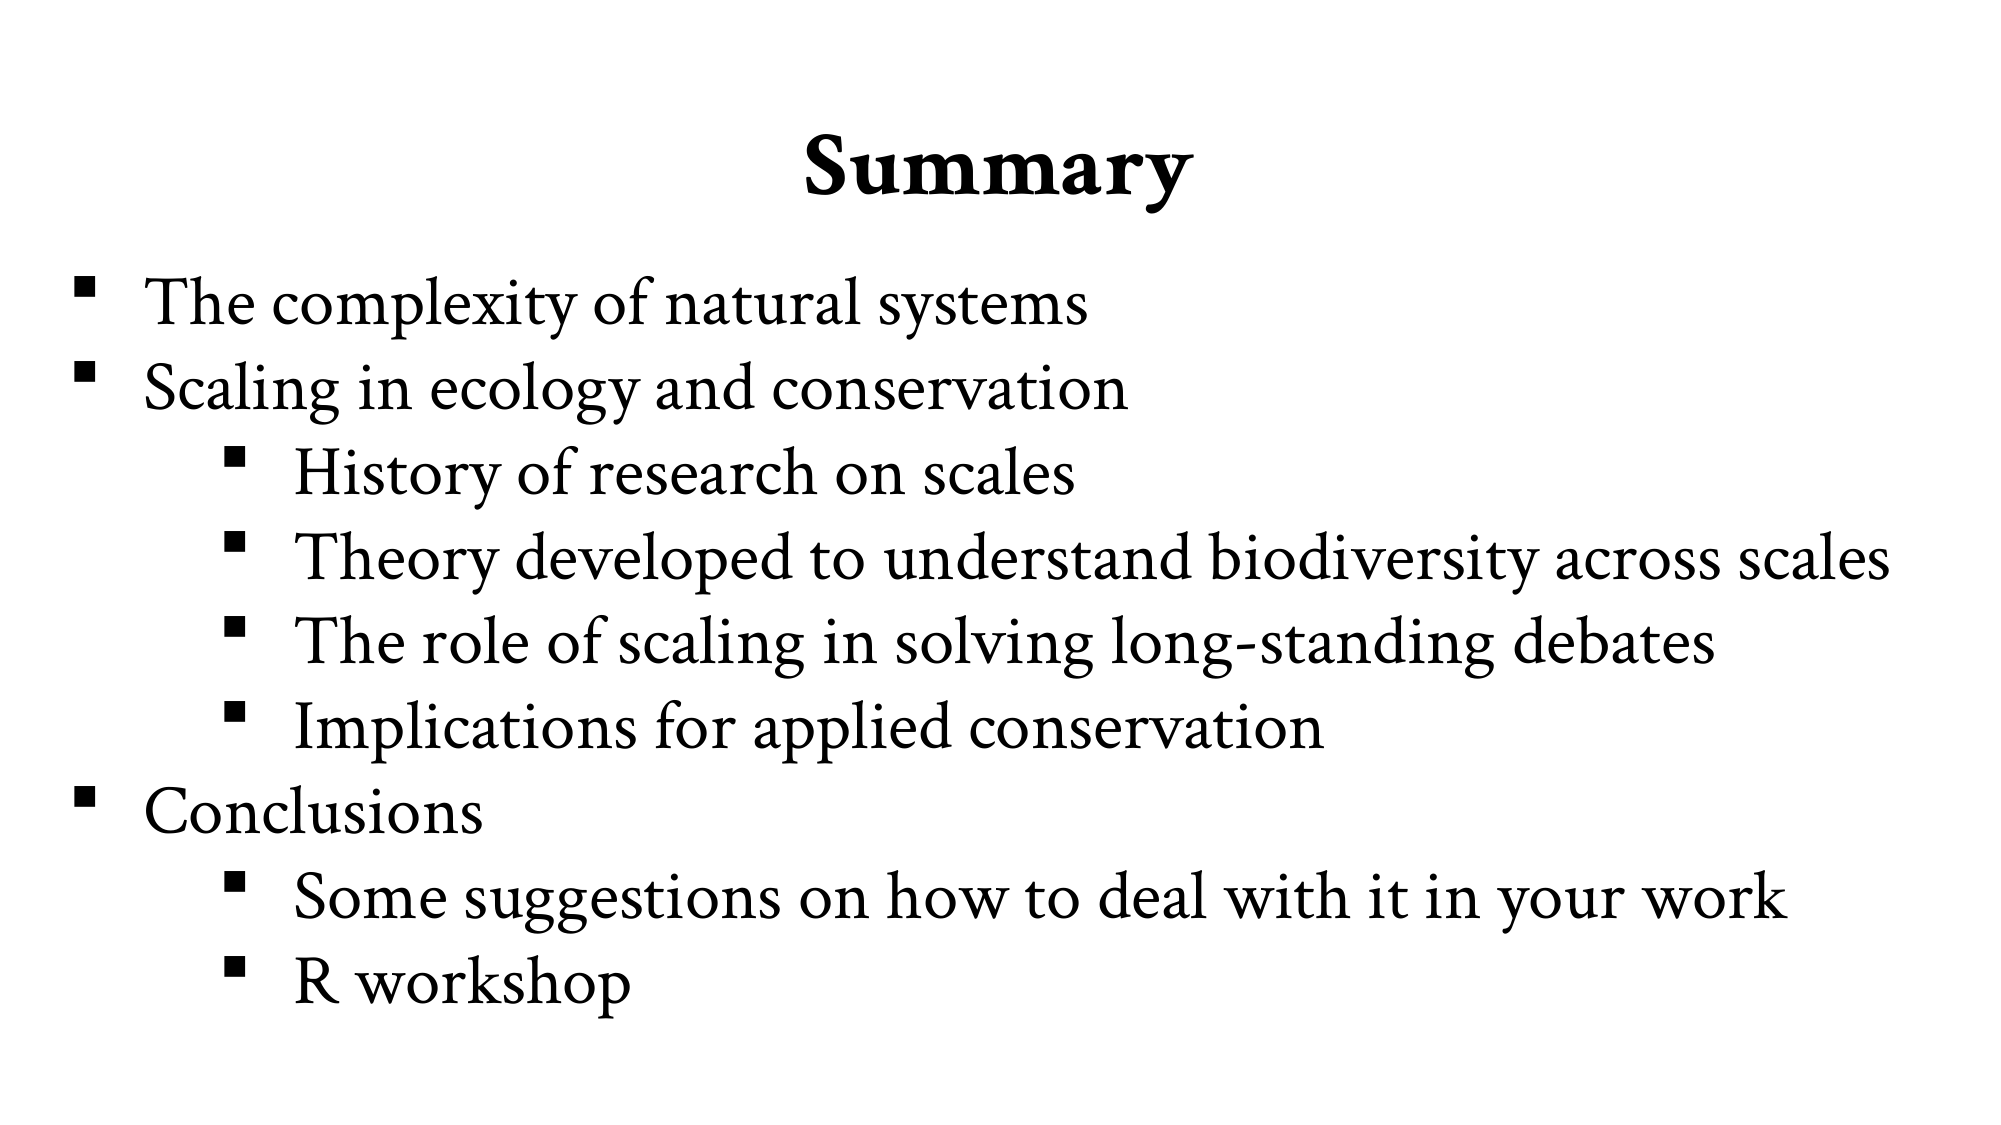

Summary
The complexity of natural systems
Scaling in ecology and conservation
History of research on scales
Theory developed to understand biodiversity across scales
The role of scaling in solving long-standing debates
Implications for applied conservation
Conclusions
Some suggestions on how to deal with it in your work
R workshop